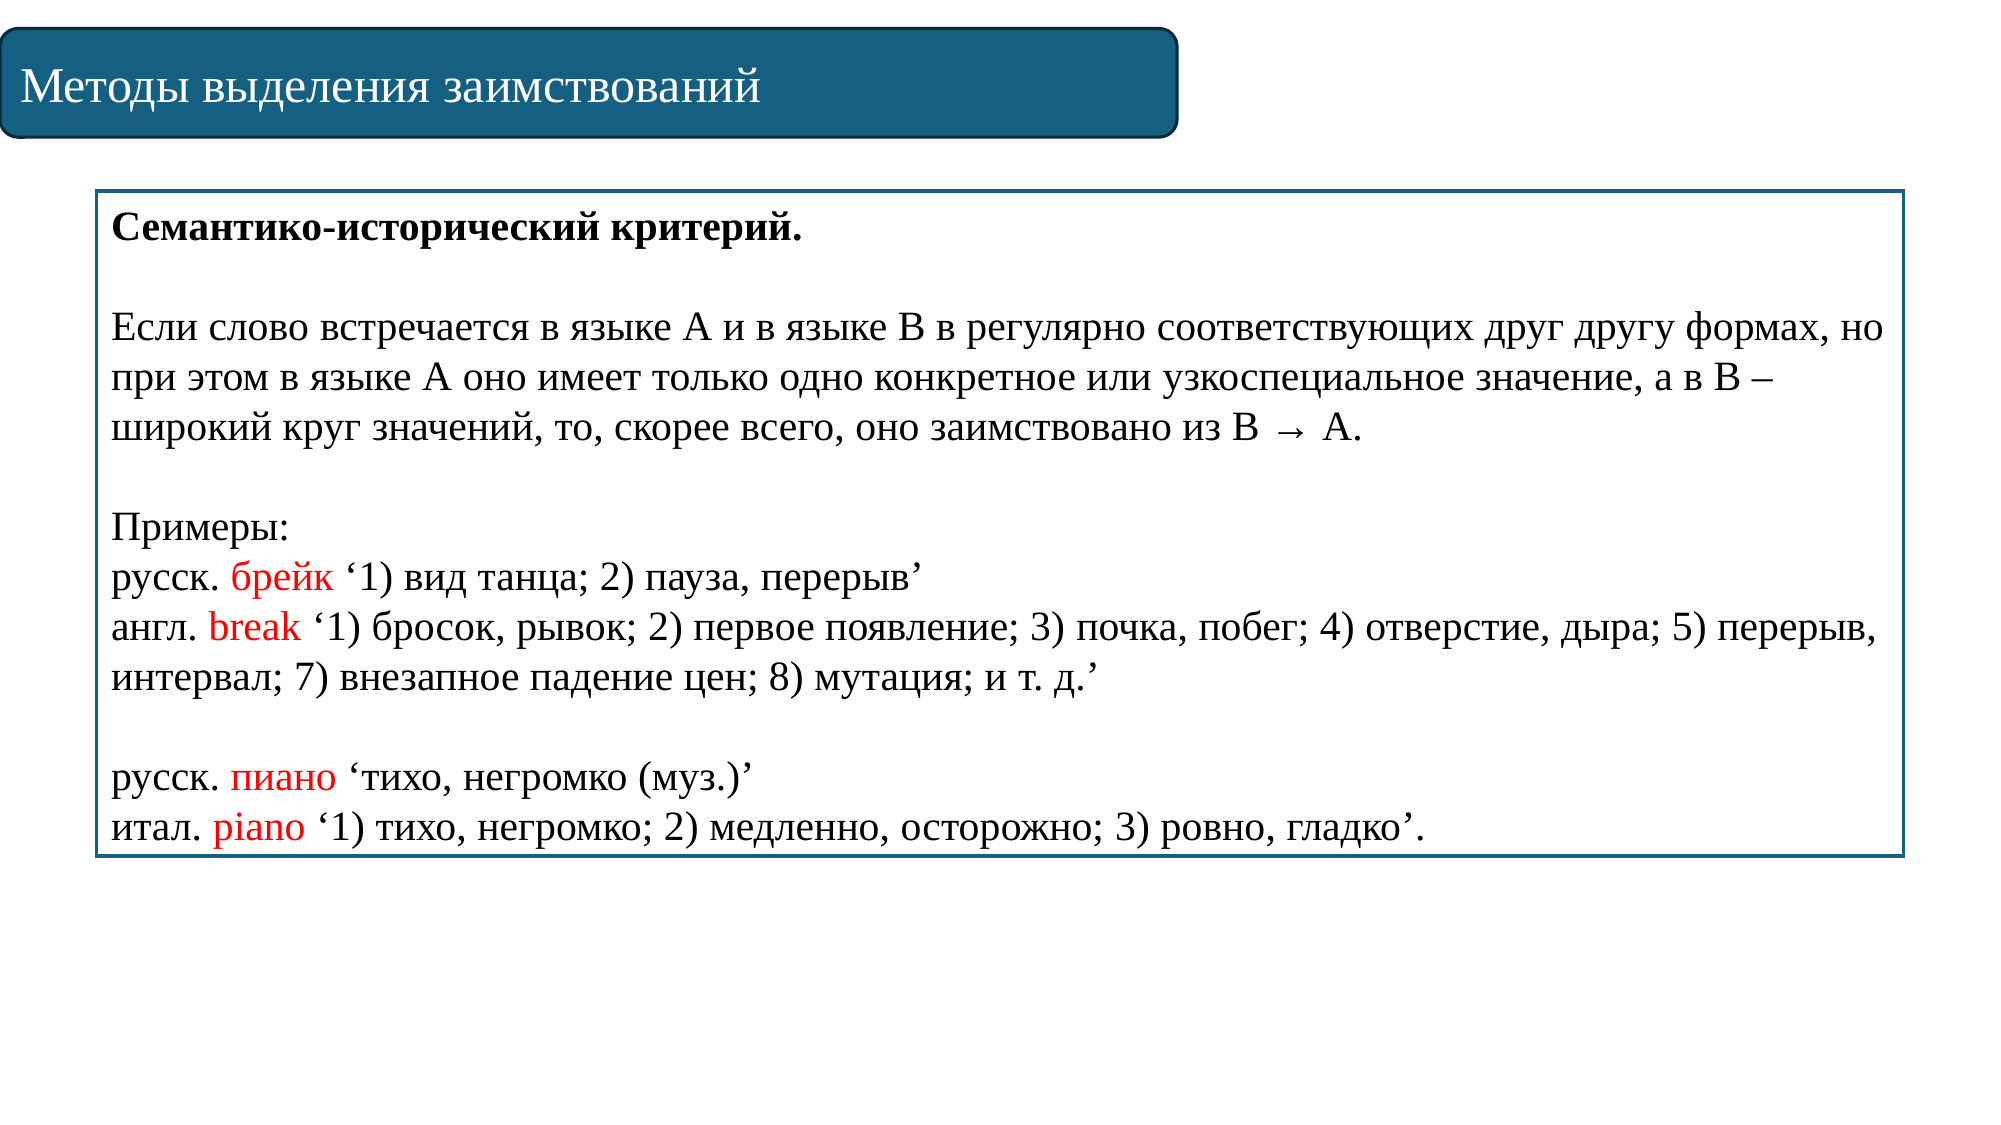

Методы выделения заимствований
Семантико-исторический критерий.

Если слово встречается в языке А и в языке В в регулярно соответствующих друг другу формах, но при этом в языке А оно имеет только одно конкретное или узкоспециальное значение, а в В – широкий круг значений, то, скорее всего, оно заимствовано из В → А.

Примеры:
русск. брейк ‘1) вид танца; 2) пауза, перерыв’
англ. break ‘1) бросок, рывок; 2) первое появление; 3) почка, побег; 4) отверстие, дыра; 5) перерыв,
интервал; 7) внезапное падение цен; 8) мутация; и т. д.’

русск. пиано ‘тихо, негромко (муз.)’
итал. piano ‘1) тихо, негромко; 2) медленно, осторожно; 3) ровно, гладко’.